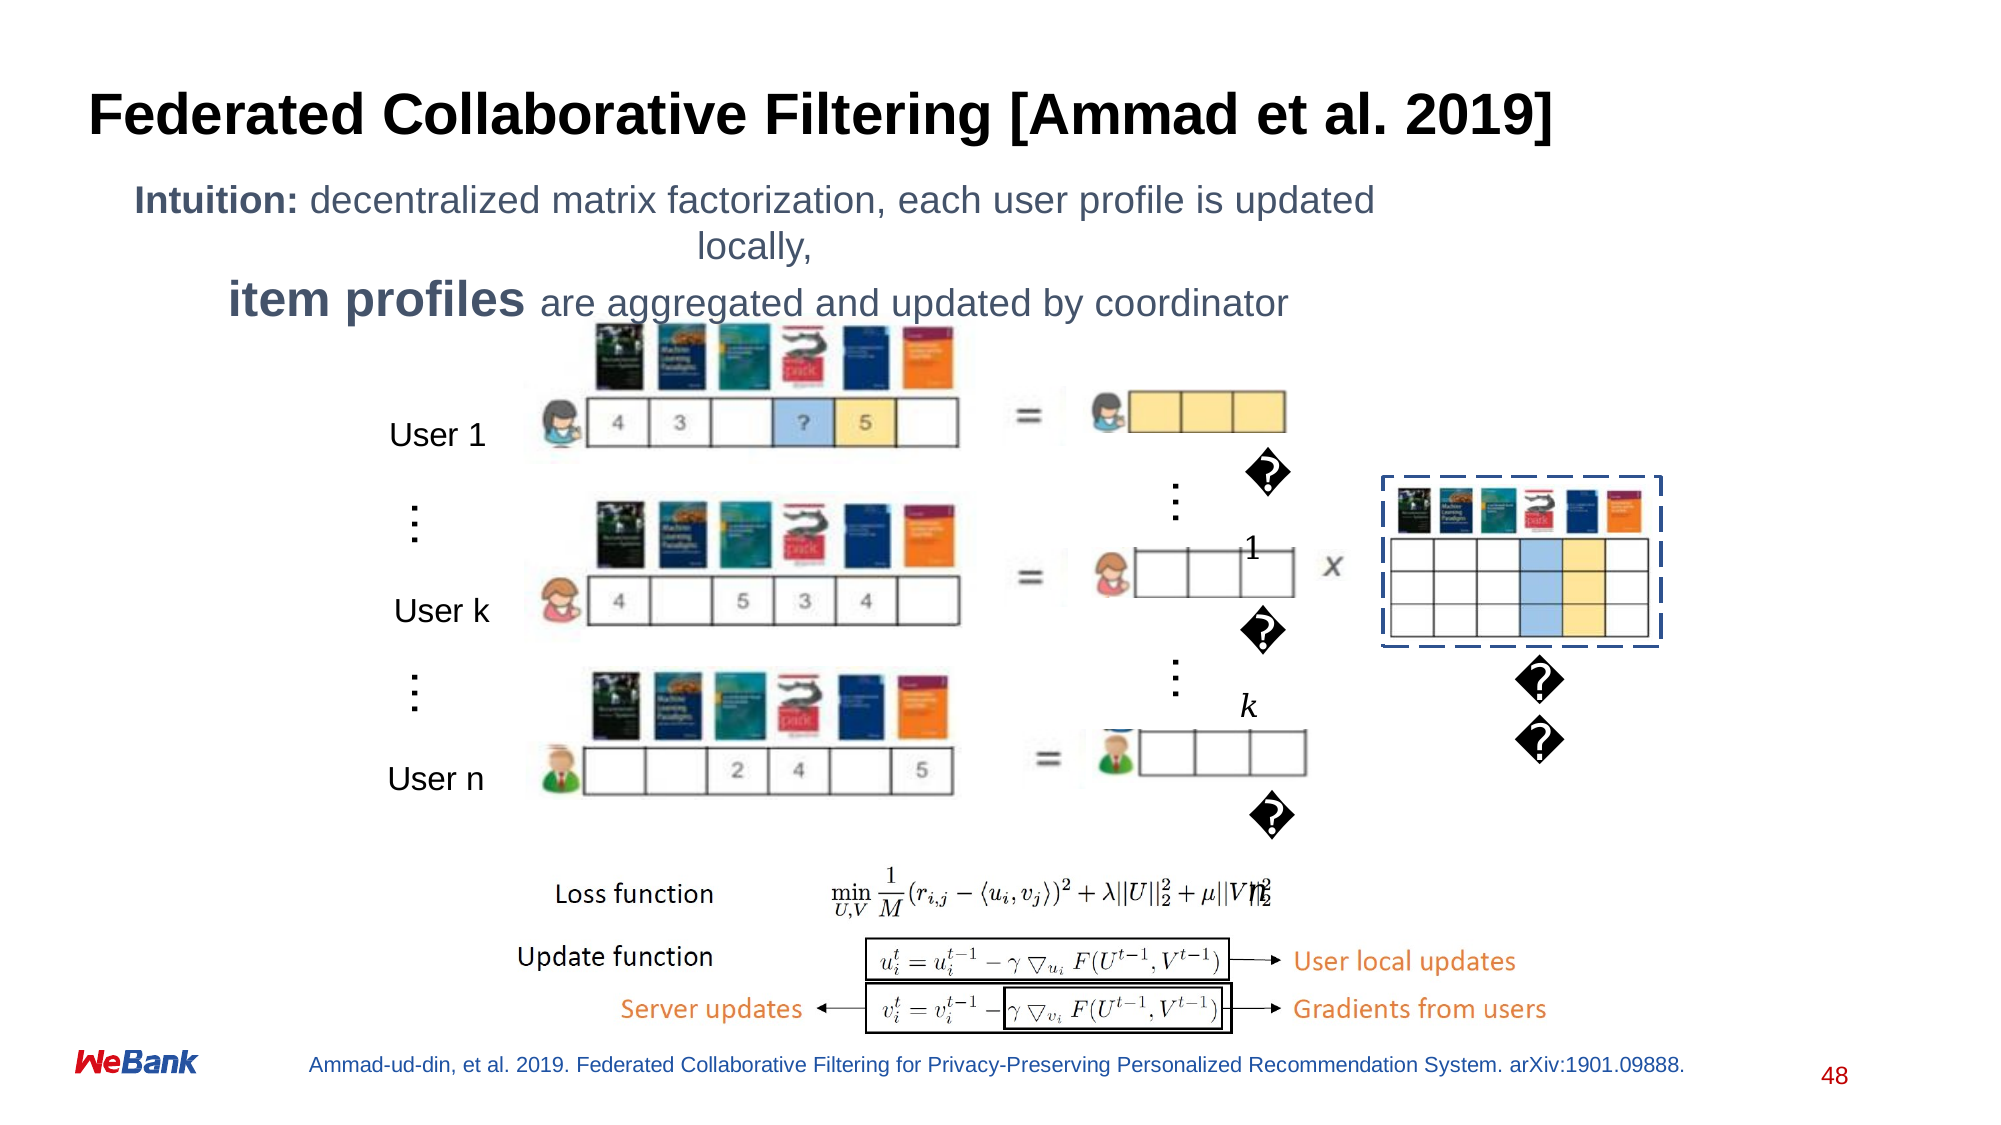

# Federated Collaborative Filtering [Ammad et al. 2019]
Intuition: decentralized matrix factorization, each user profile is updated locally,
item profiles are aggregated and updated by coordinator
Party A

User 1
�1
…

…

User k
�𝑘
𝒗
…
…
Party B

User n
�𝑛

Ammad-ud-din, et al. 2019. Federated Collaborative Filtering for Privacy-Preserving Personalized Recommendation System. arXiv:1901.09888.
48